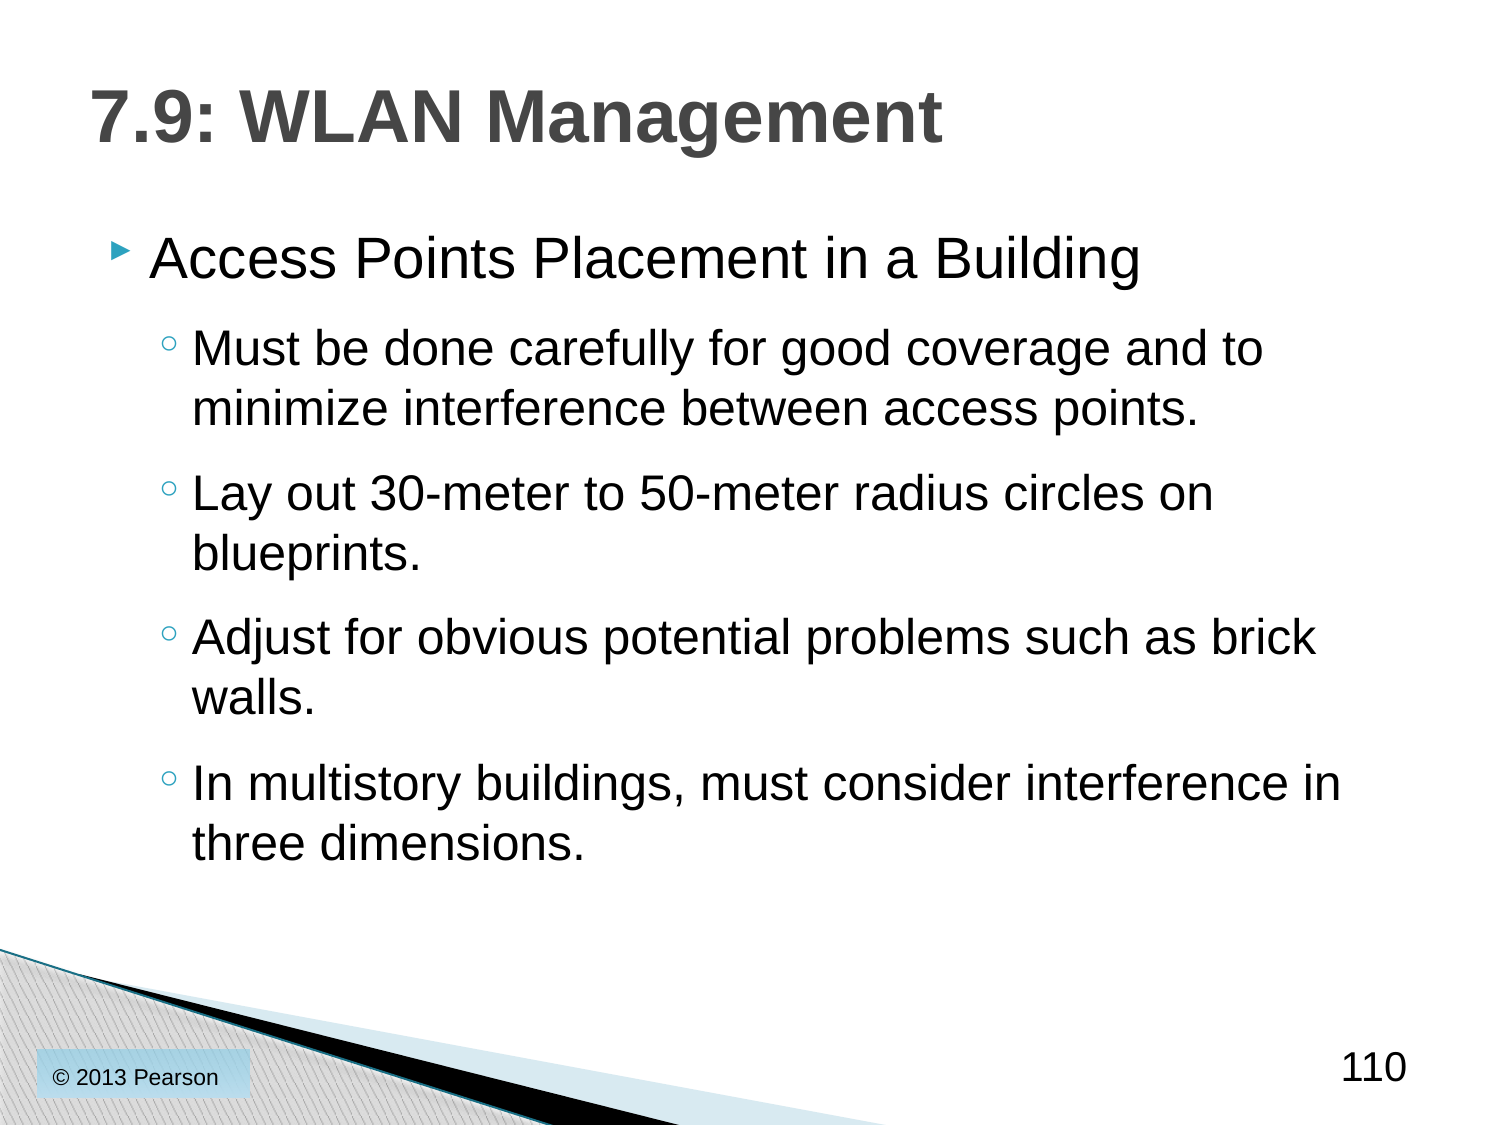

# 7.9: WLAN Management
Access Points Placement in a Building
Must be done carefully for good coverage and to minimize interference between access points.
Lay out 30-meter to 50-meter radius circles on blueprints.
Adjust for obvious potential problems such as brick walls.
In multistory buildings, must consider interference in three dimensions.
110
© 2013 Pearson